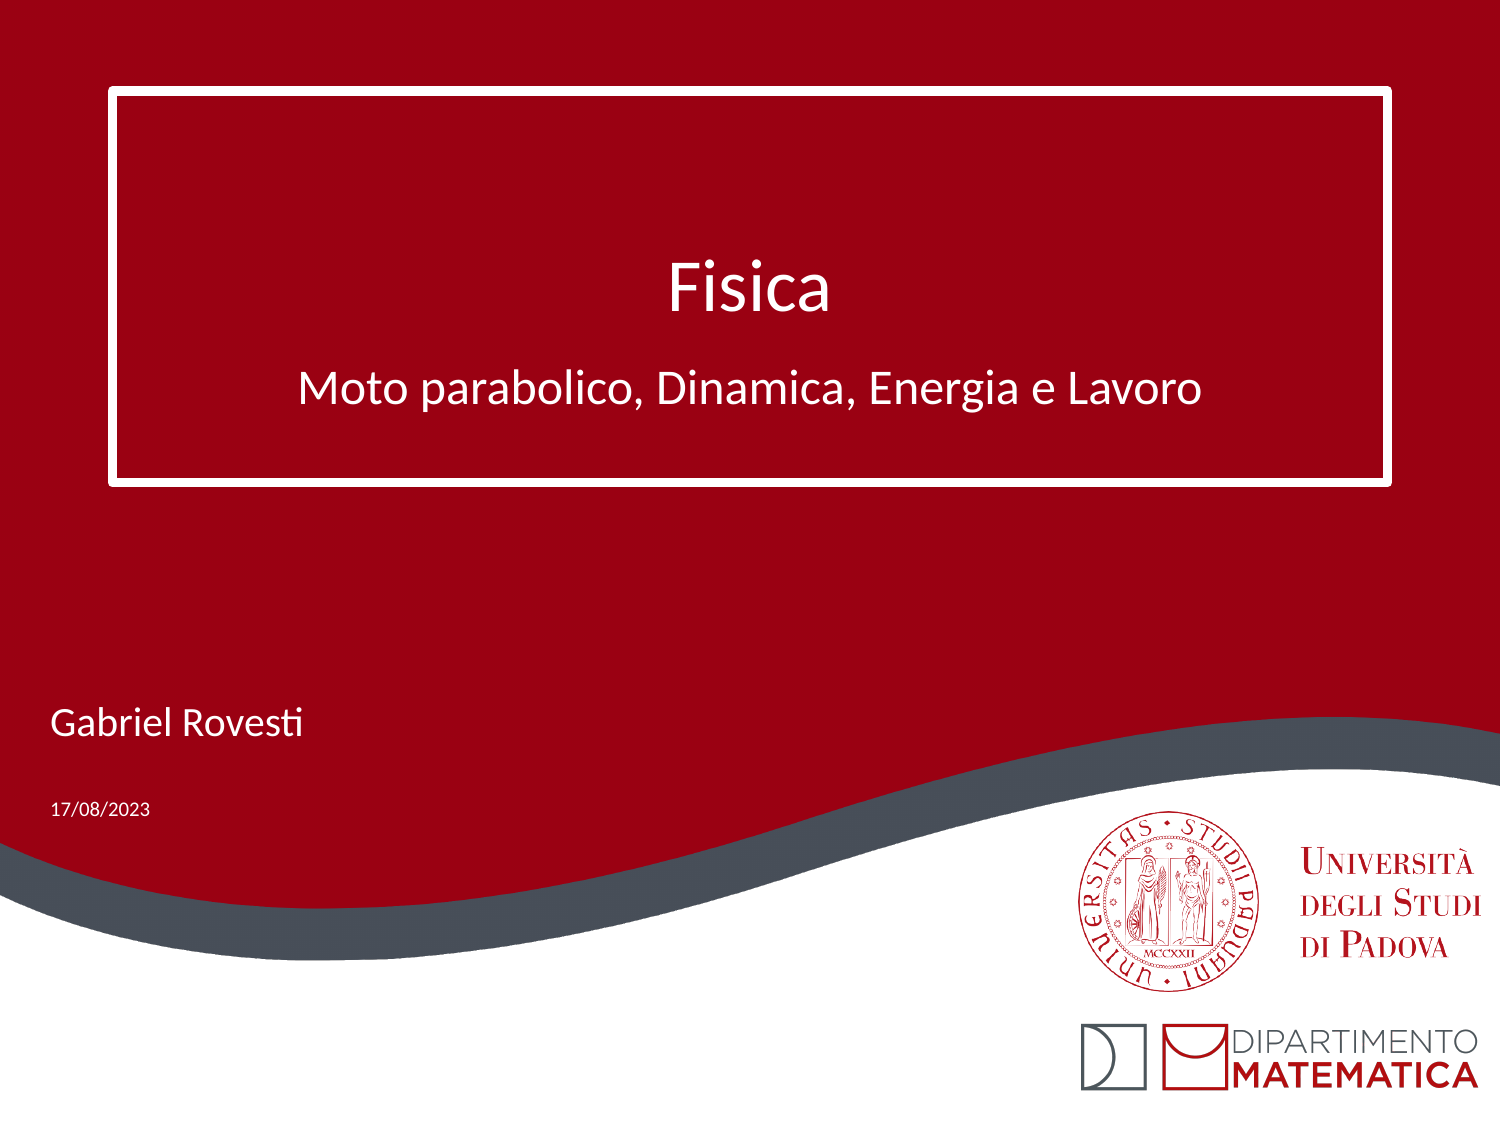

# Fisica
Moto parabolico, Dinamica, Energia e Lavoro
Gabriel Rovesti
17/08/2023